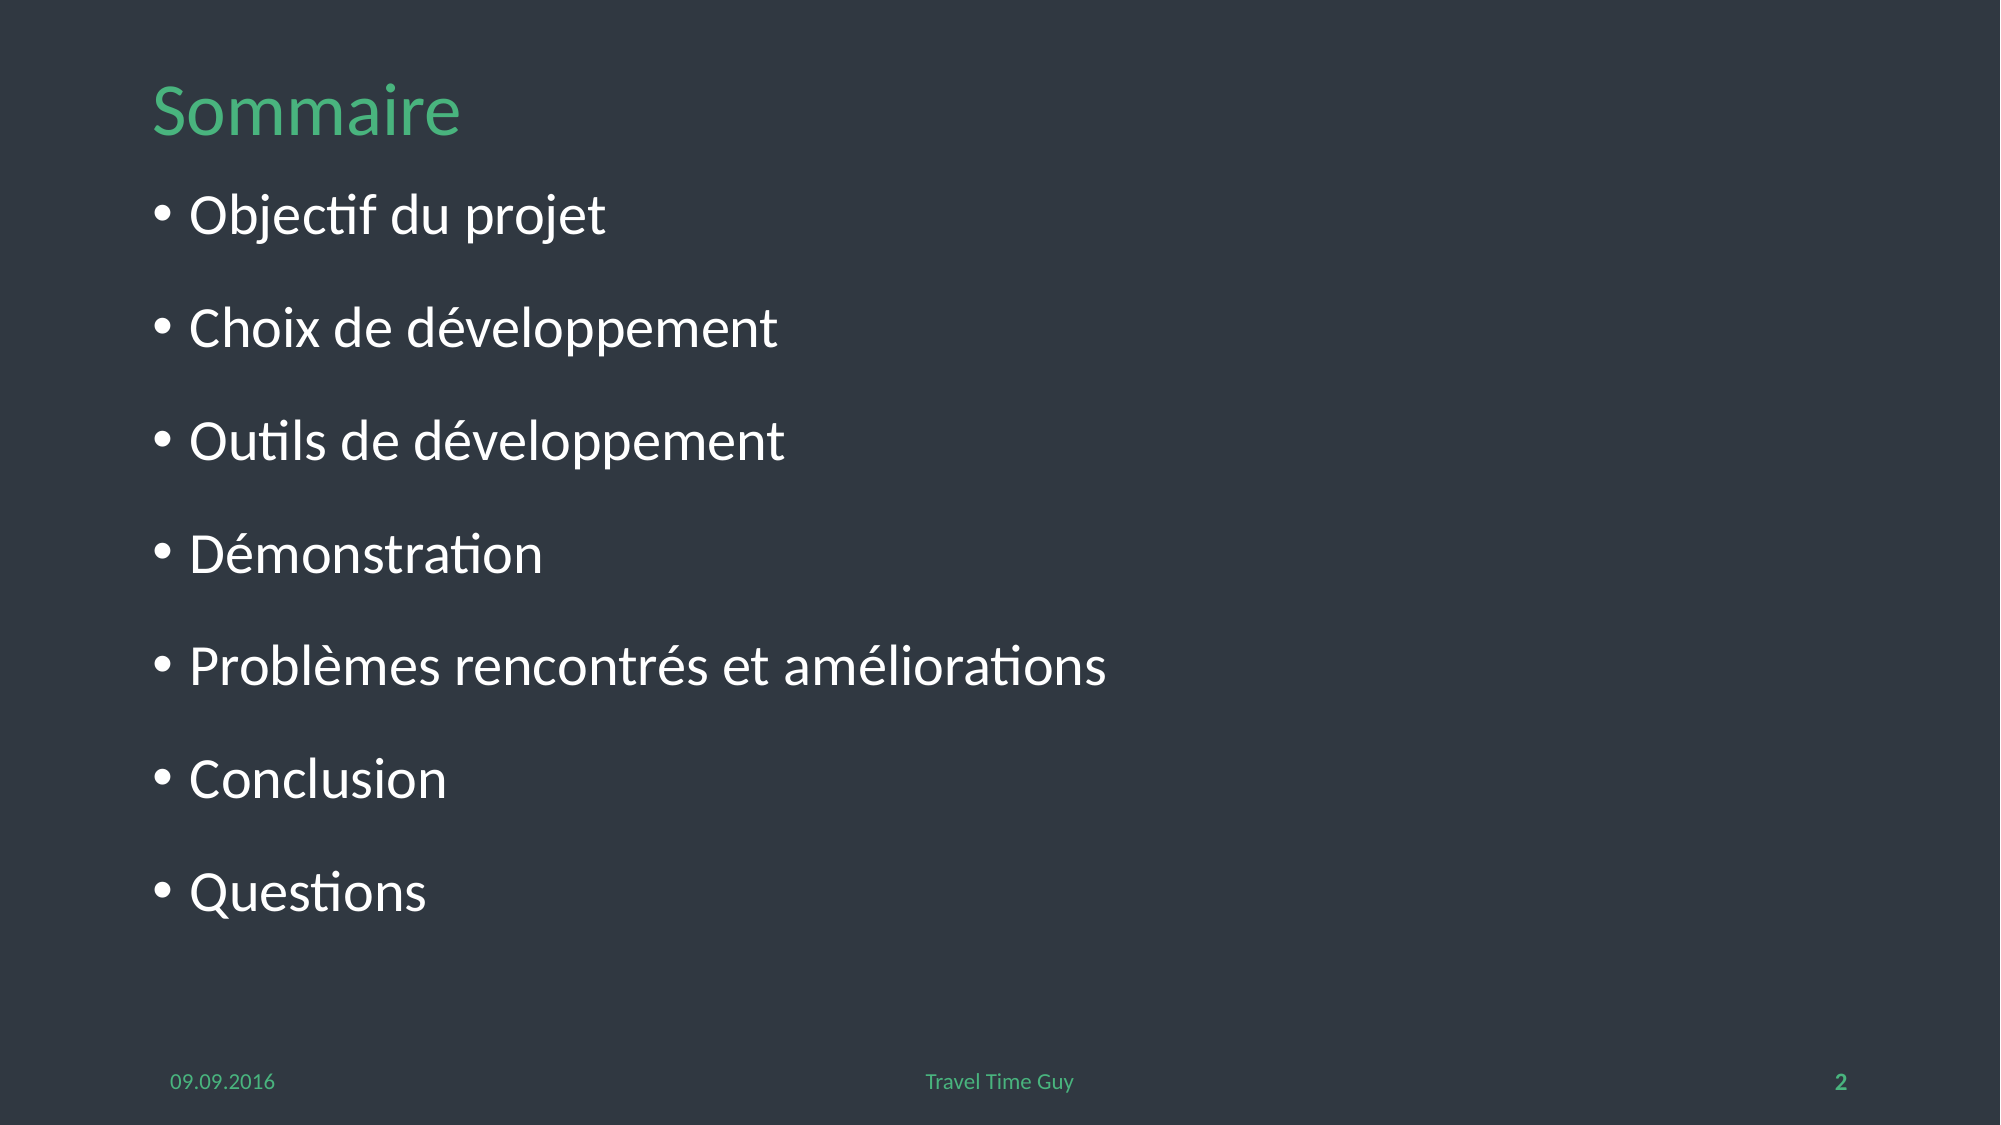

# Sommaire
Objectif du projet
Choix de développement
Outils de développement
Démonstration
Problèmes rencontrés et améliorations
Conclusion
Questions

09.09.2016
Travel Time Guy
2